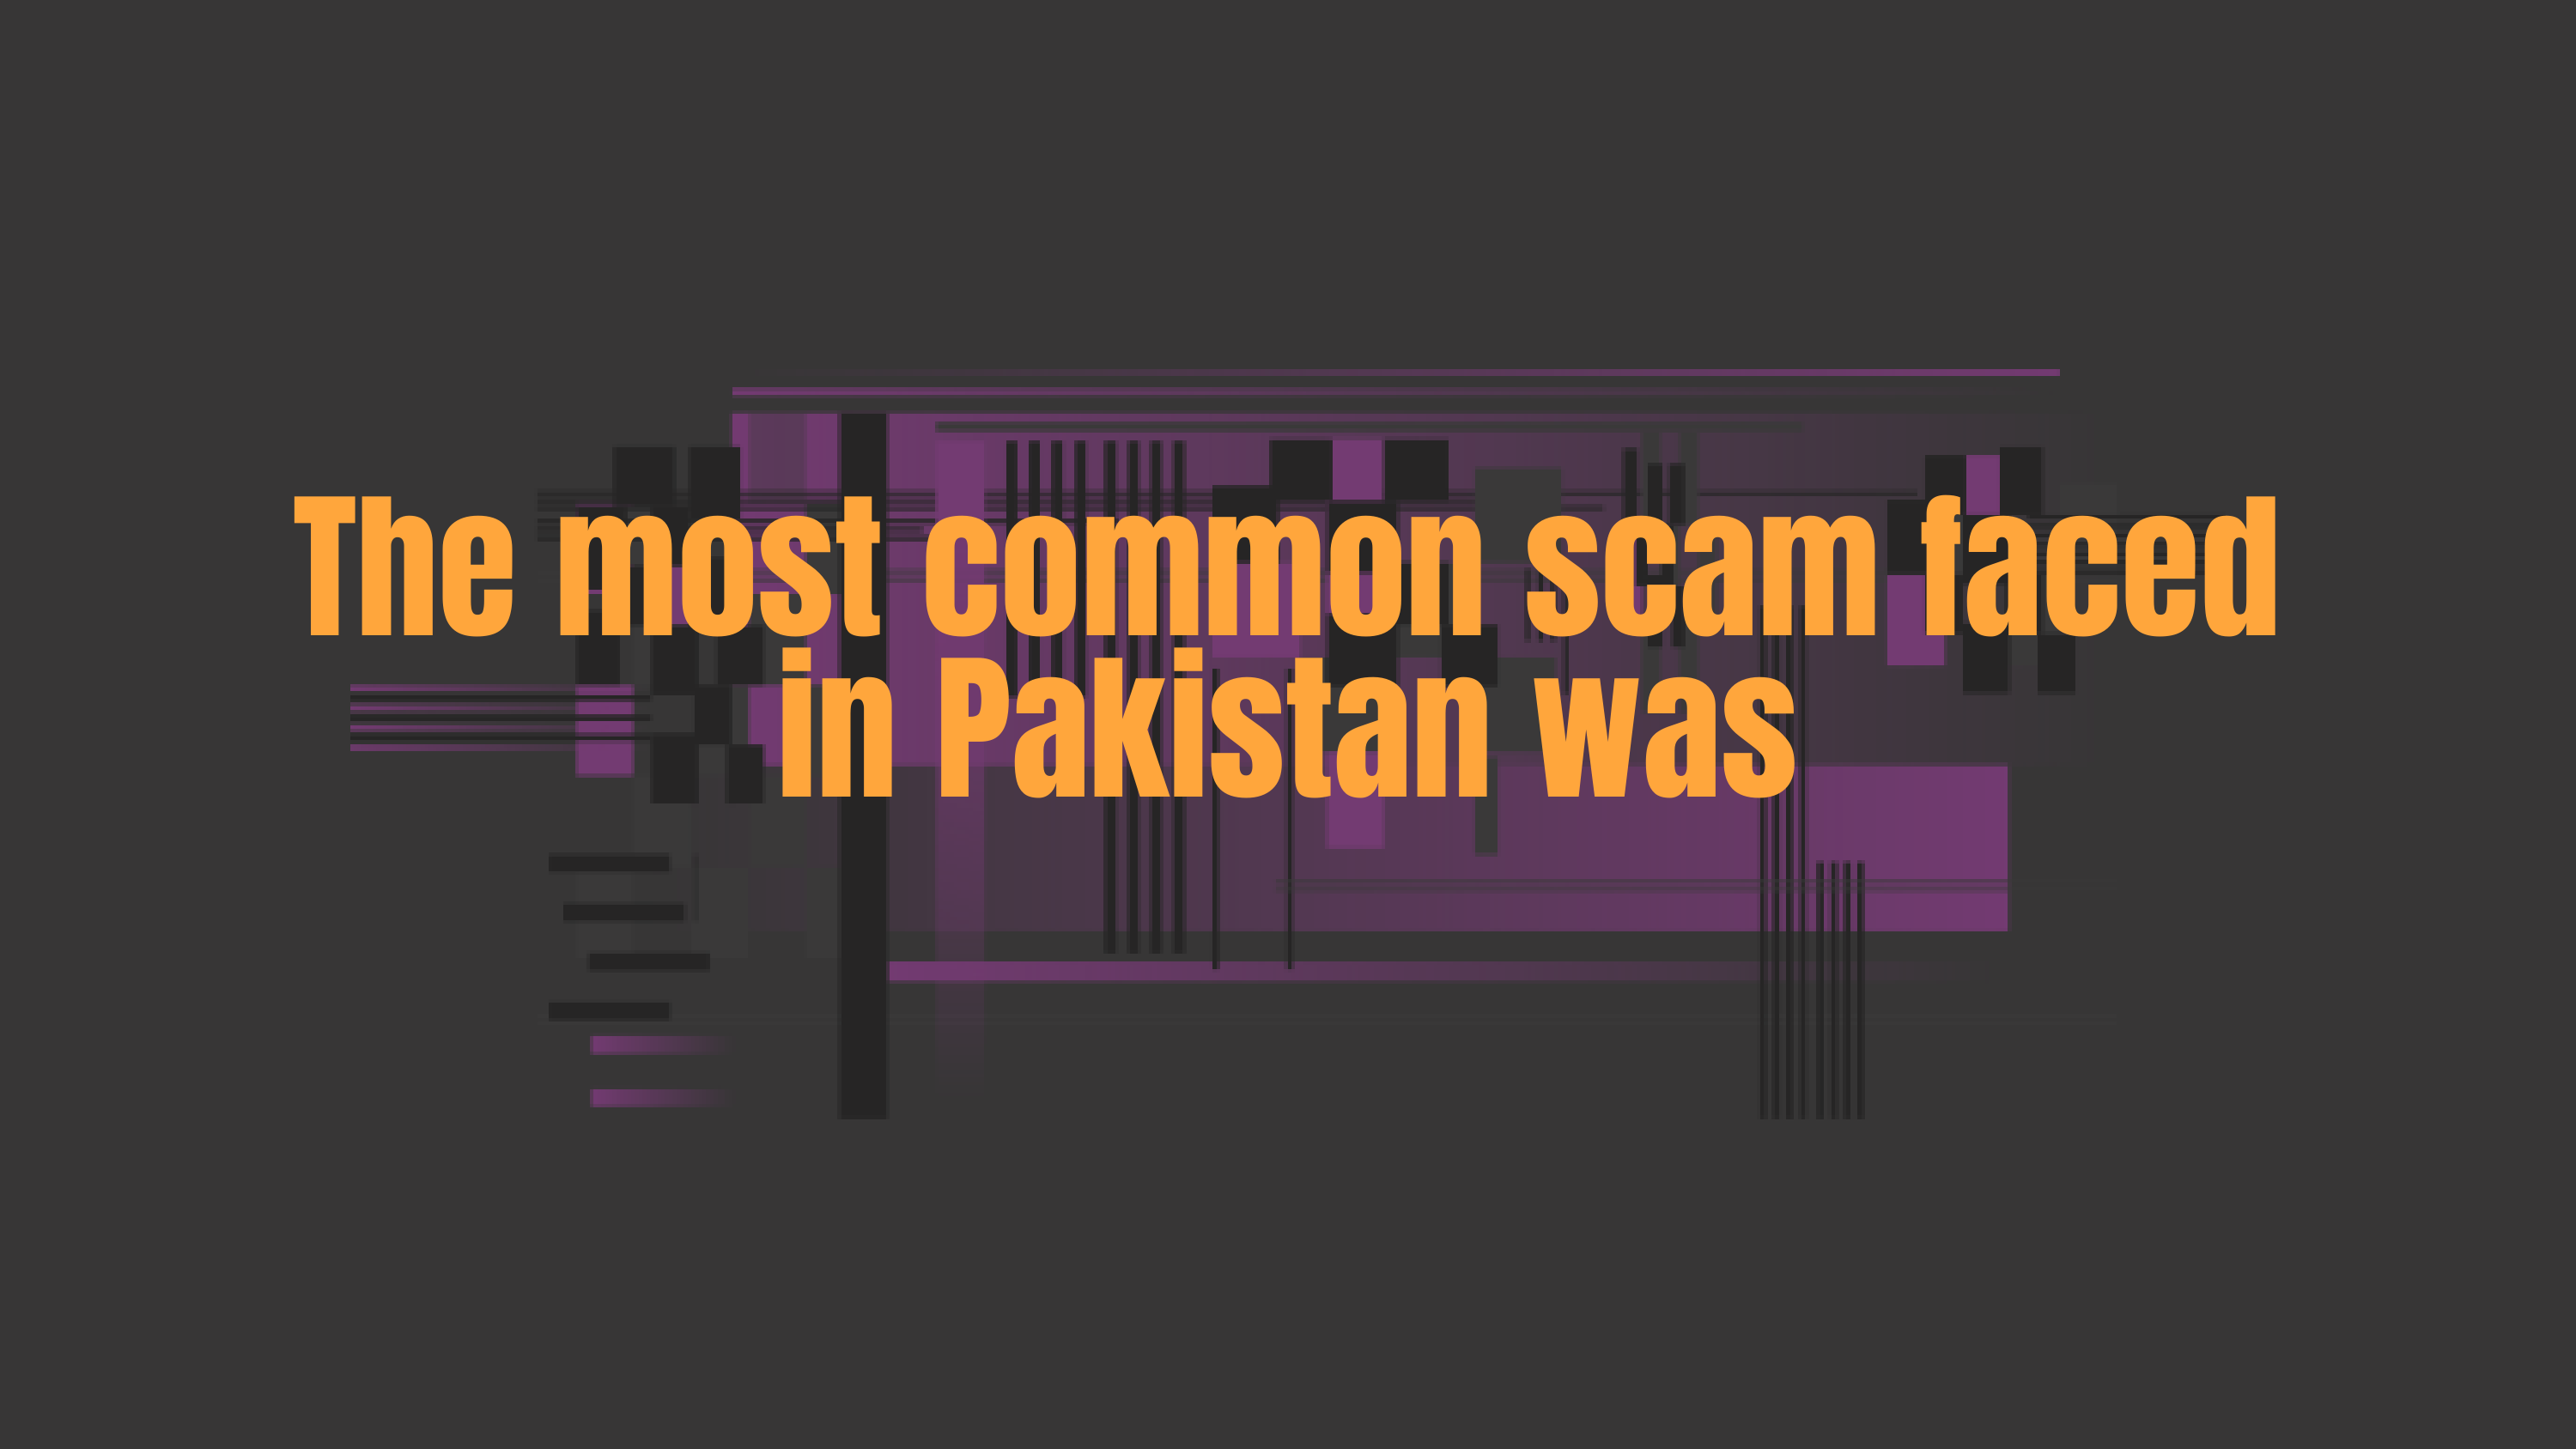

The most common scam faced in Pakistan was